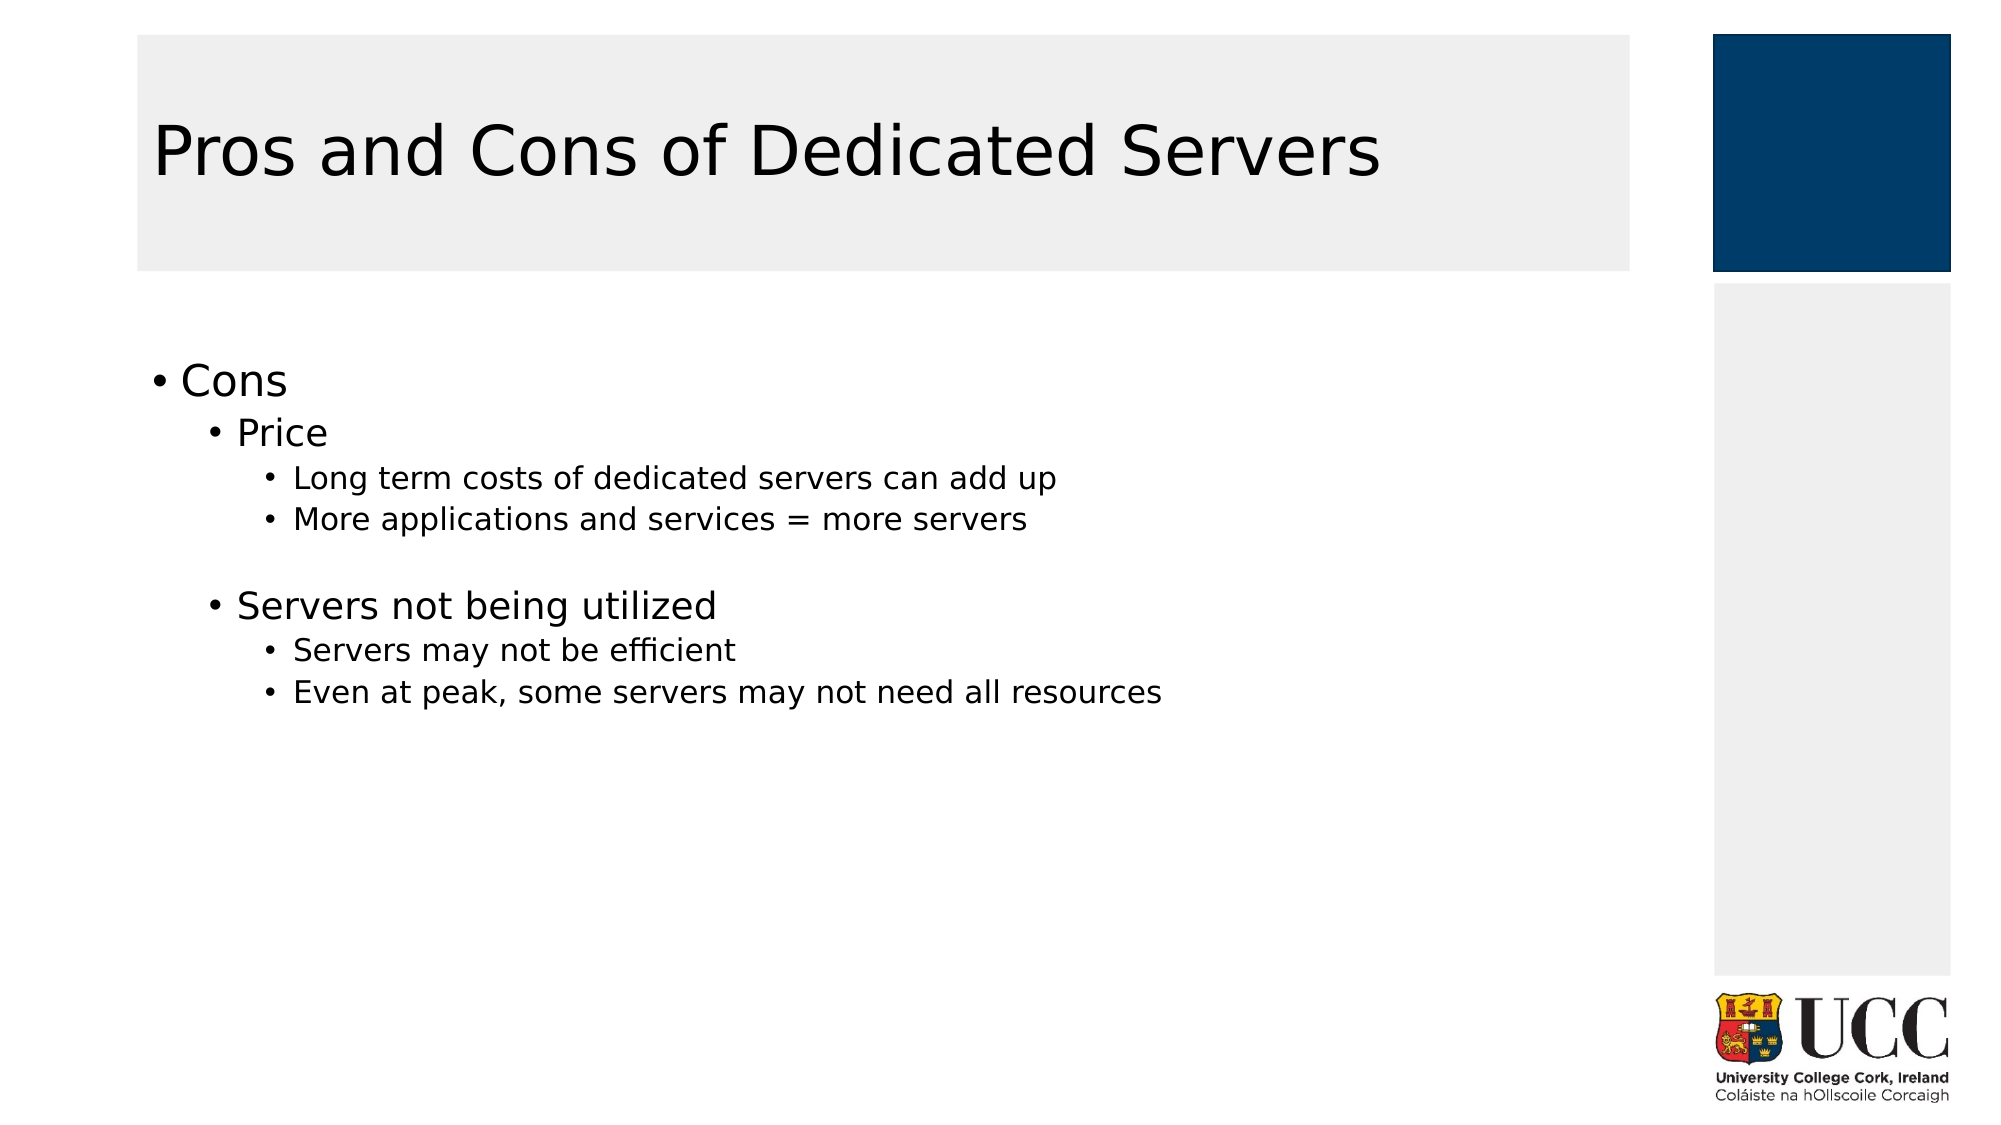

# Pros and Cons of Dedicated Servers

Cons
Price
Long term costs of dedicated servers can add up
More applications and services = more servers

Servers not being utilized
Servers may not be efficient
Even at peak, some servers may not need all resources